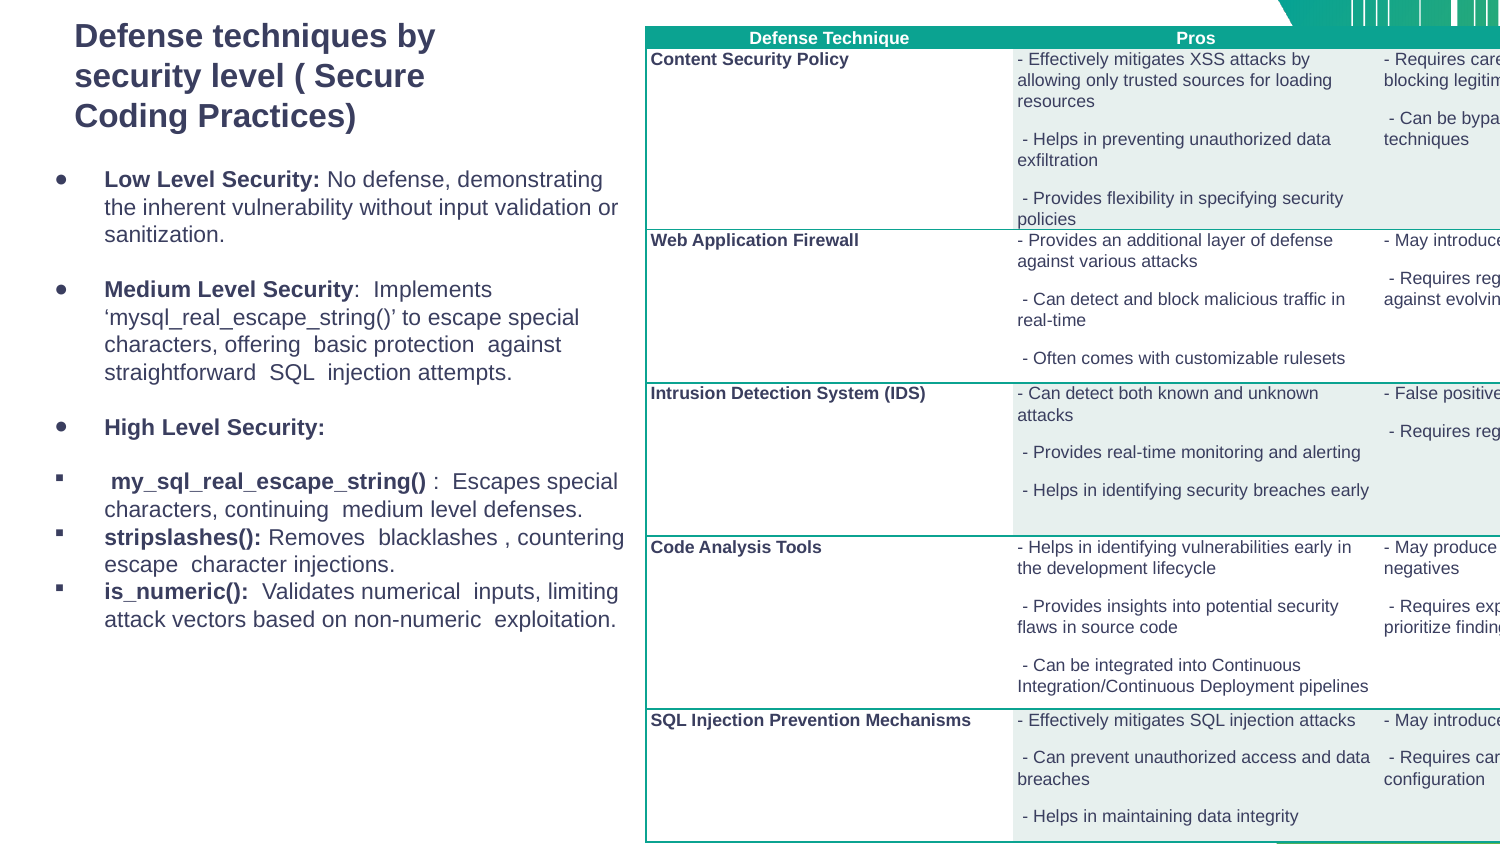

# Defense techniques by security level ( Secure Coding Practices)
| Defense Technique | Pros | Cons |
| --- | --- | --- |
| Content Security Policy | - Effectively mitigates XSS attacks by allowing only trusted sources for loading resources - Helps in preventing unauthorized data exfiltration - Provides flexibility in specifying security policies | - Requires careful configuration to avoid blocking legitimate resources - Can be bypassed by certain attack techniques |
| Web Application Firewall | - Provides an additional layer of defense against various attacks - Can detect and block malicious traffic in real-time - Often comes with customizable rulesets | - May introduce performance overhead - Requires regular updates to stay effective against evolving threats |
| Intrusion Detection System (IDS) | - Can detect both known and unknown attacks - Provides real-time monitoring and alerting - Helps in identifying security breaches early | - False positives may lead to alert fatigue - Requires regular tuning and maintenance |
| Code Analysis Tools | - Helps in identifying vulnerabilities early in the development lifecycle - Provides insights into potential security flaws in source code - Can be integrated into Continuous Integration/Continuous Deployment pipelines | - May produce false positives and false negatives - Requires expertise to interpret and prioritize findings |
| SQL Injection Prevention Mechanisms | - Effectively mitigates SQL injection attacks - Can prevent unauthorized access and data breaches - Helps in maintaining data integrity | - May introduce performance overhead - Requires careful implementation and configuration |
Low Level Security: No defense, demonstrating the inherent vulnerability without input validation or sanitization.

Medium Level Security:  Implements  ‘mysql_real_escape_string()’ to escape special characters, offering  basic protection  against  straightforward  SQL  injection attempts.

High Level Security:

 my_sql_real_escape_string() :  Escapes special characters, continuing  medium level defenses.
stripslashes(): Removes  blacklashes , countering escape  character injections.
is_numeric():  Validates numerical  inputs, limiting attack vectors based on non-numeric  exploitation.